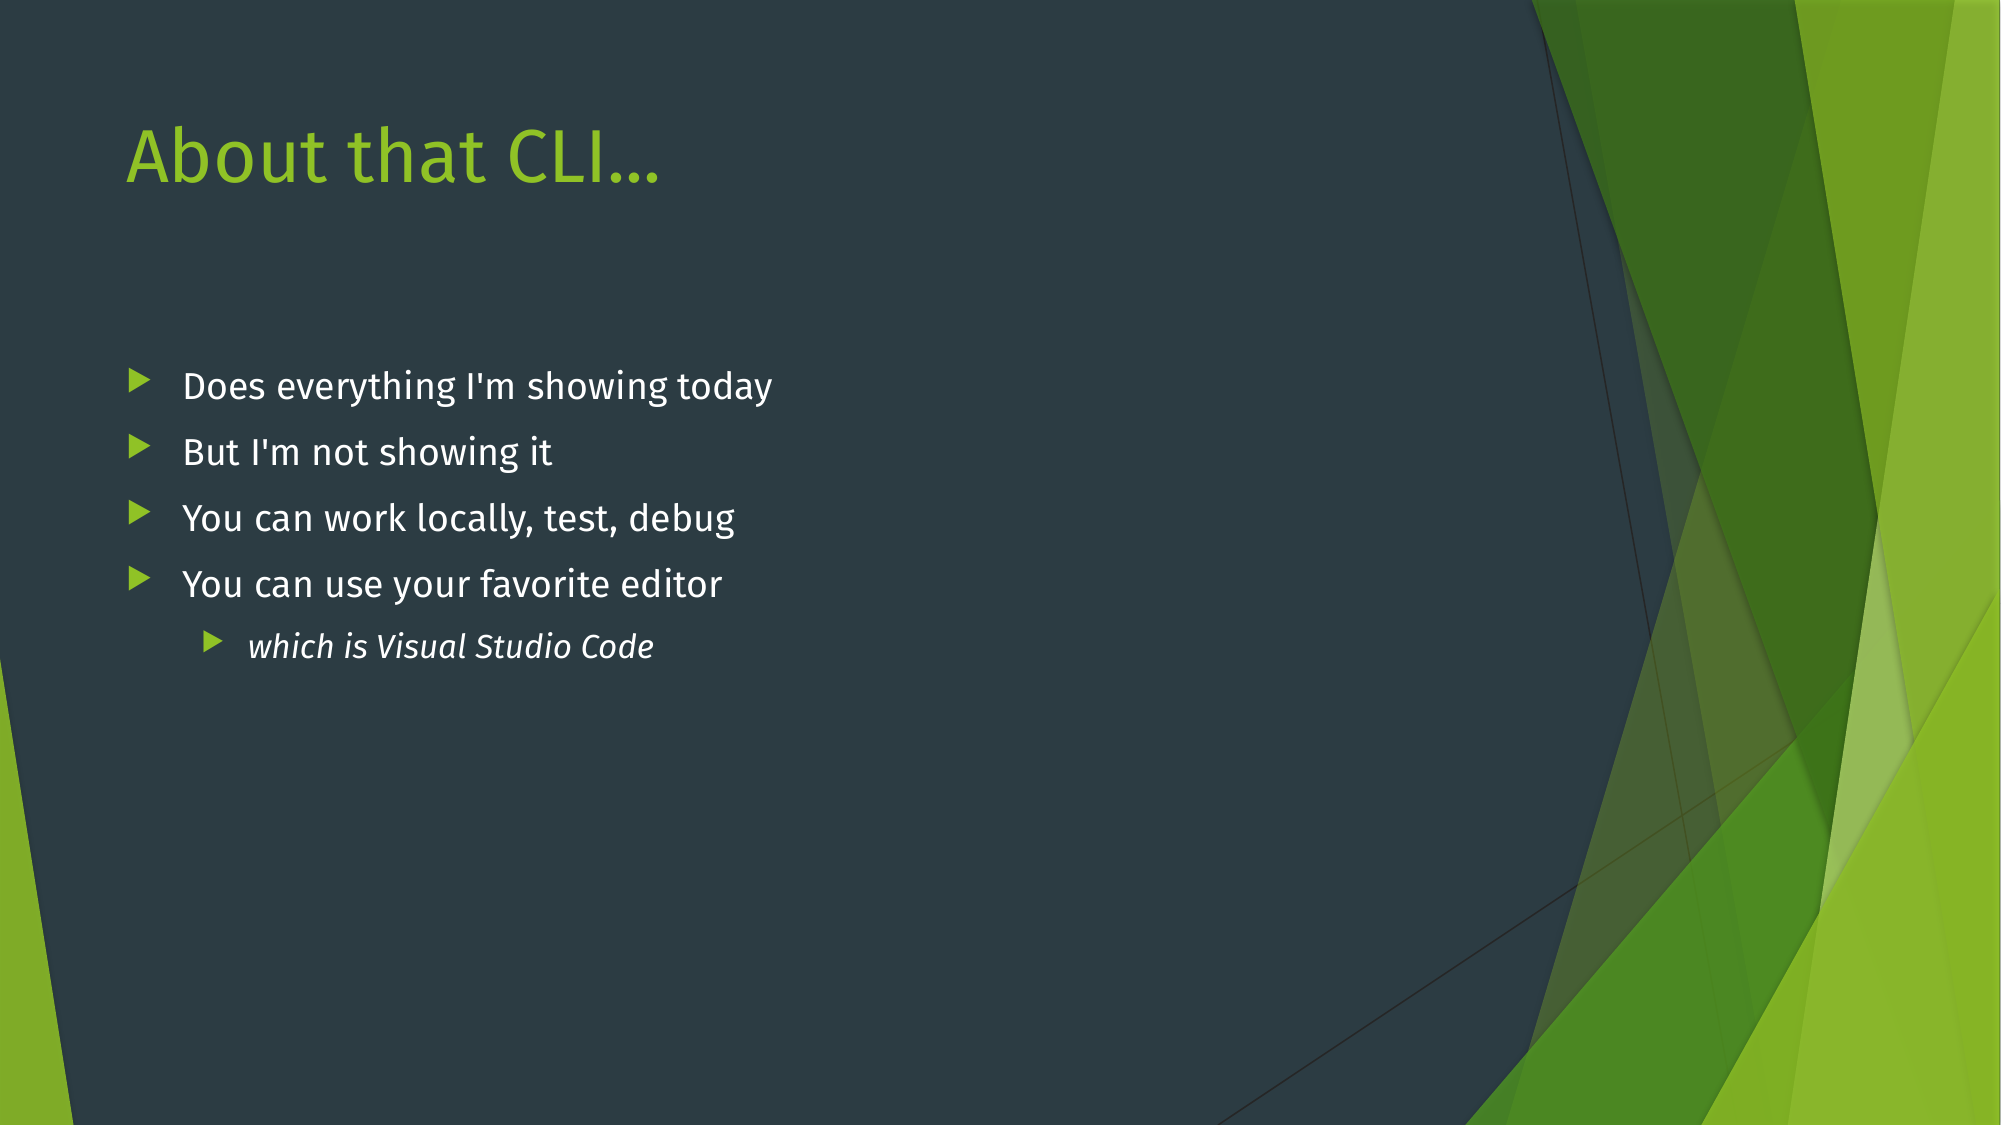

# About that CLI...
Does everything I'm showing today
But I'm not showing it
You can work locally, test, debug
You can use your favorite editor
which is Visual Studio Code